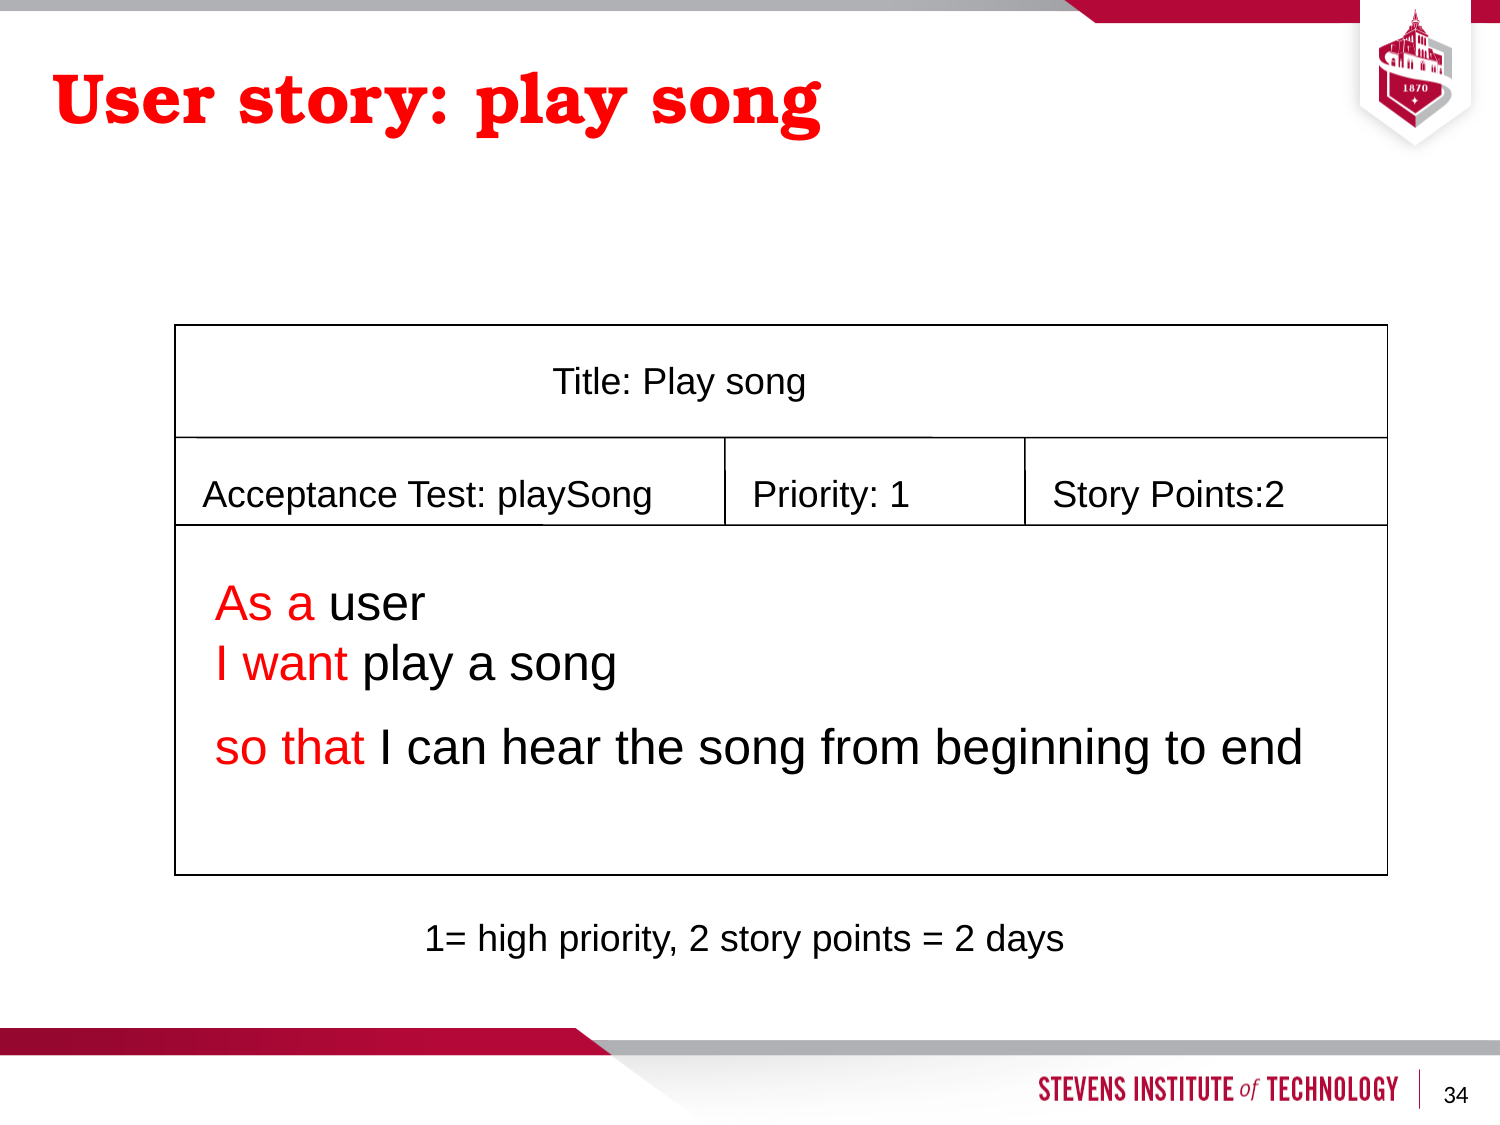

# User story: play song

Title: Play song

Acceptance Test: playSong
Priority: 1
Story Points:2

As a user
I want play a song
so that I can hear the song from beginning to end
1= high priority, 2 story points = 2 days
34